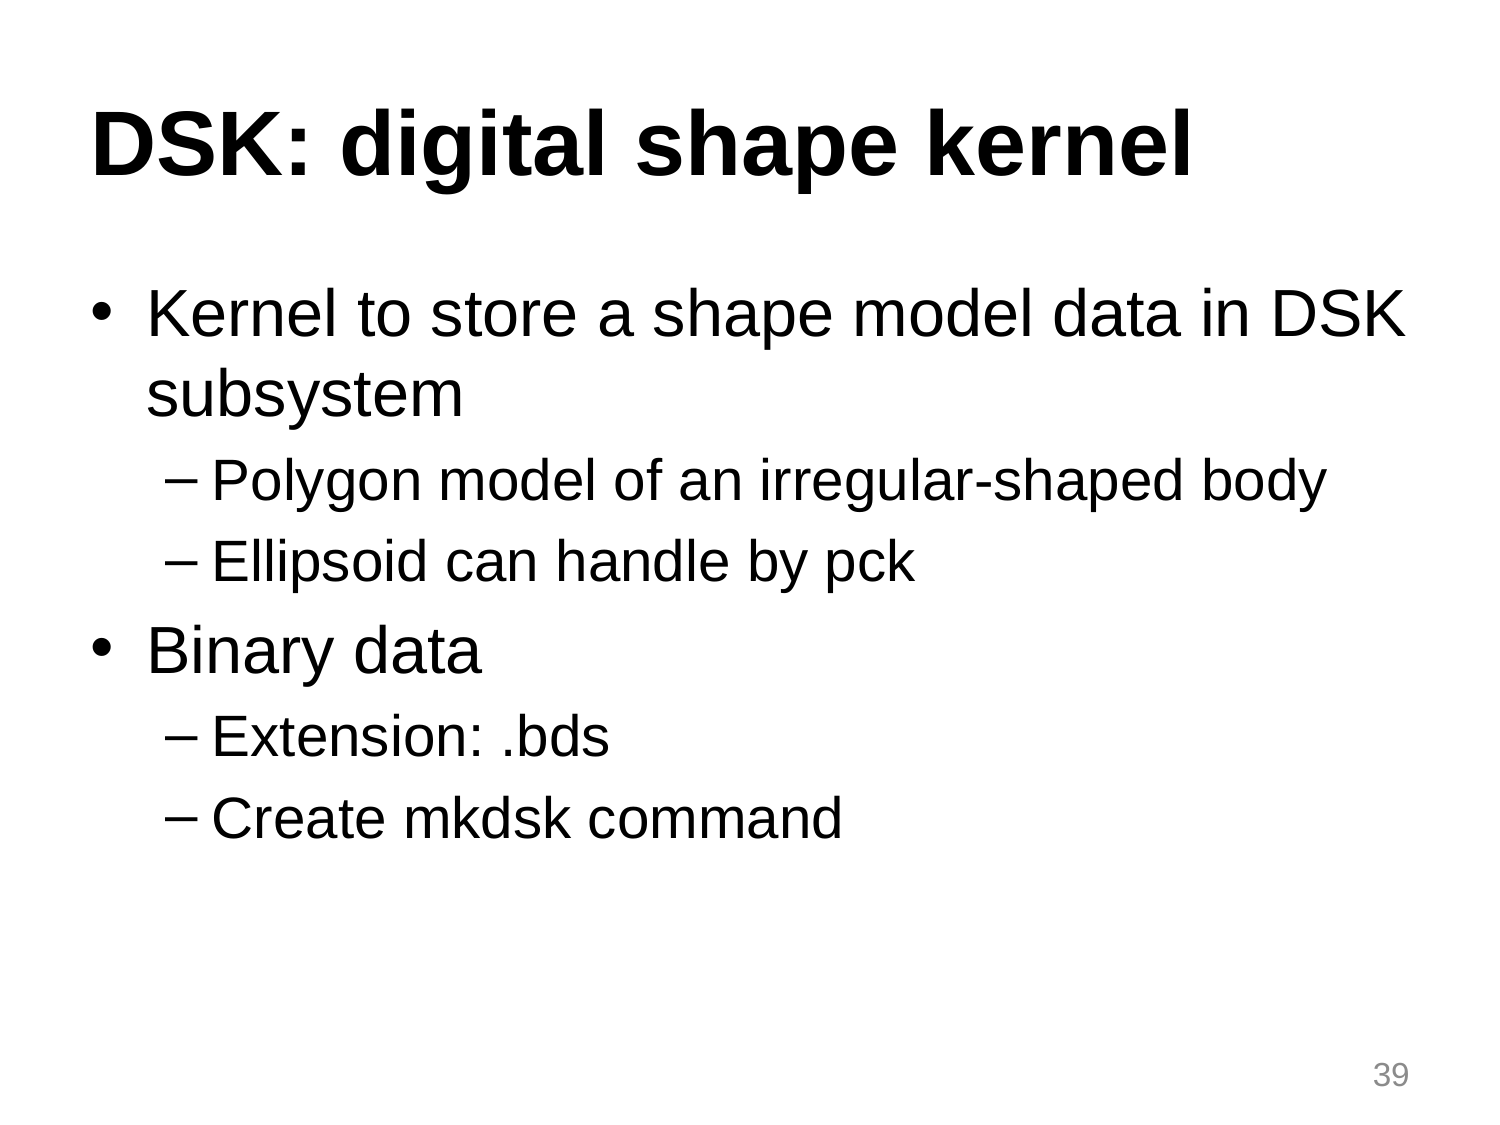

# DSK: digital shape kernel
Kernel to store a shape model data in DSK subsystem
Polygon model of an irregular-shaped body
Ellipsoid can handle by pck
Binary data
Extension: .bds
Create mkdsk command

39